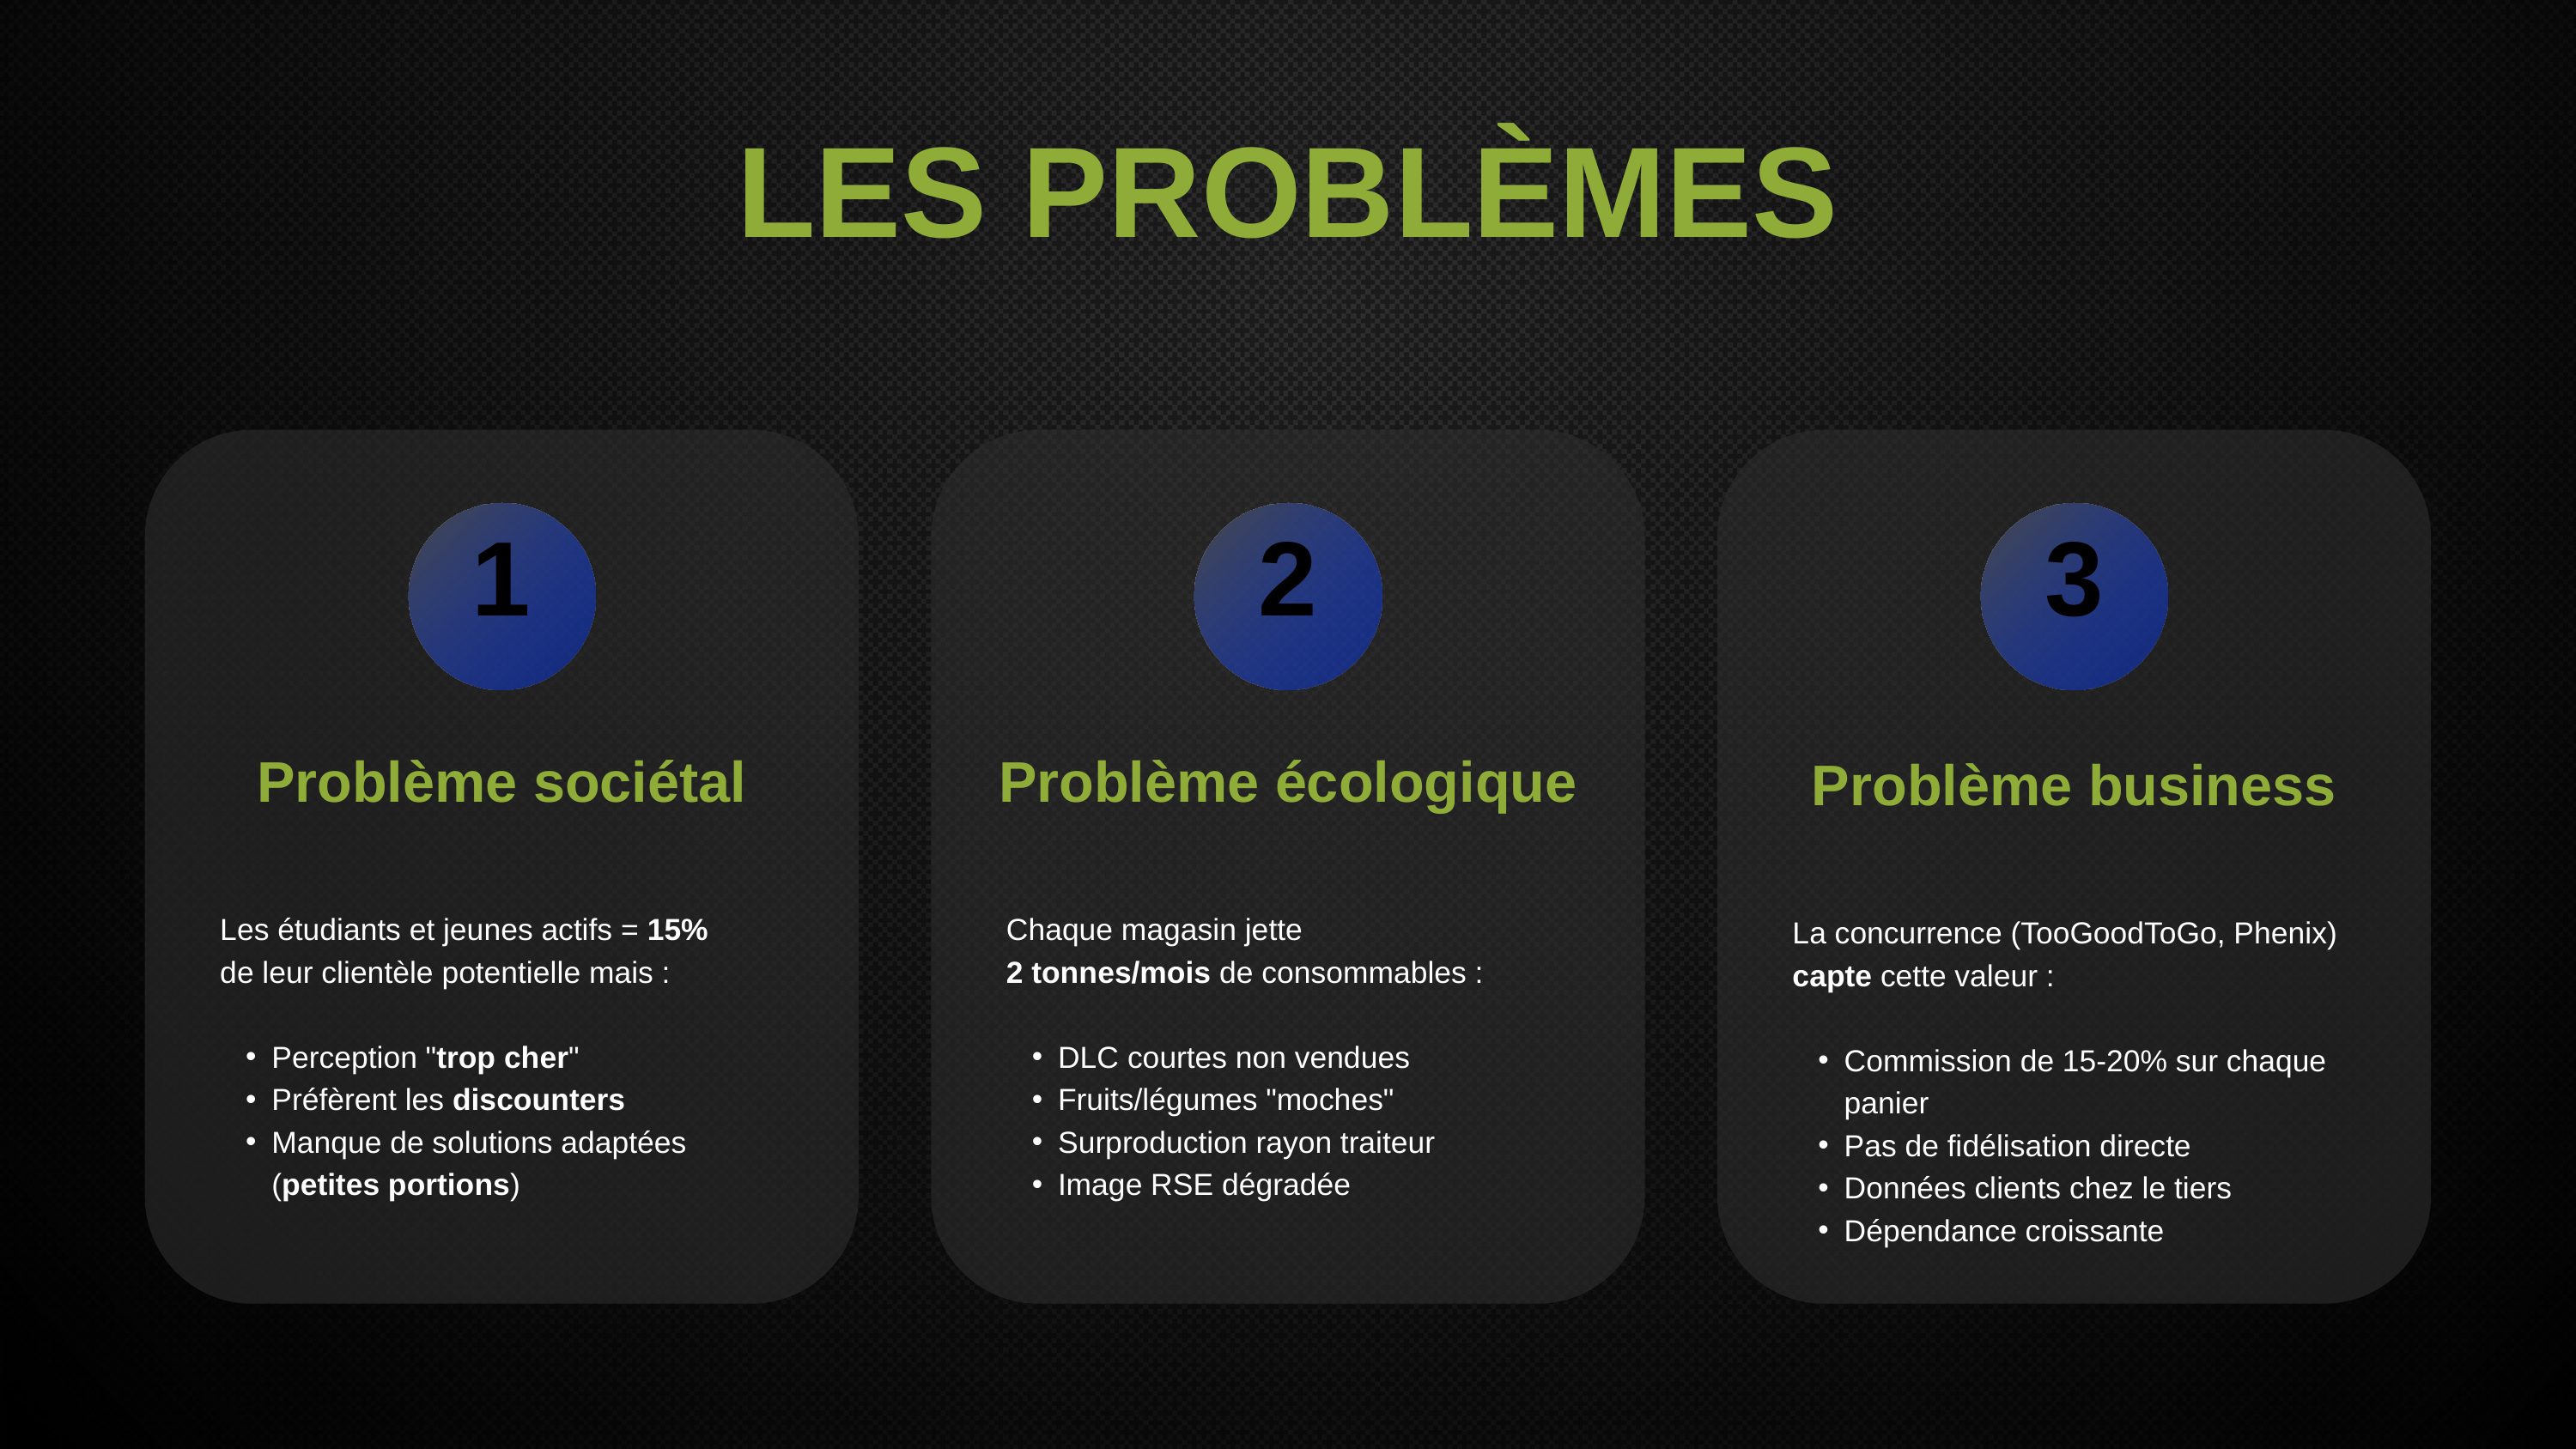

LES PROBLÈMES

1
Problème sociétal
Les étudiants et jeunes actifs = 15%
de leur clientèle potentielle mais :

Perception "trop cher"
Préfèrent les discounters
Manque de solutions adaptées (petites portions)

2
Problème écologique
Chaque magasin jette
2 tonnes/mois de consommables :

DLC courtes non vendues
Fruits/légumes "moches"
Surproduction rayon traiteur
Image RSE dégradée

3
Problème business
La concurrence (TooGoodToGo, Phenix) capte cette valeur :

Commission de 15-20% sur chaque panier
Pas de fidélisation directe
Données clients chez le tiers
Dépendance croissante